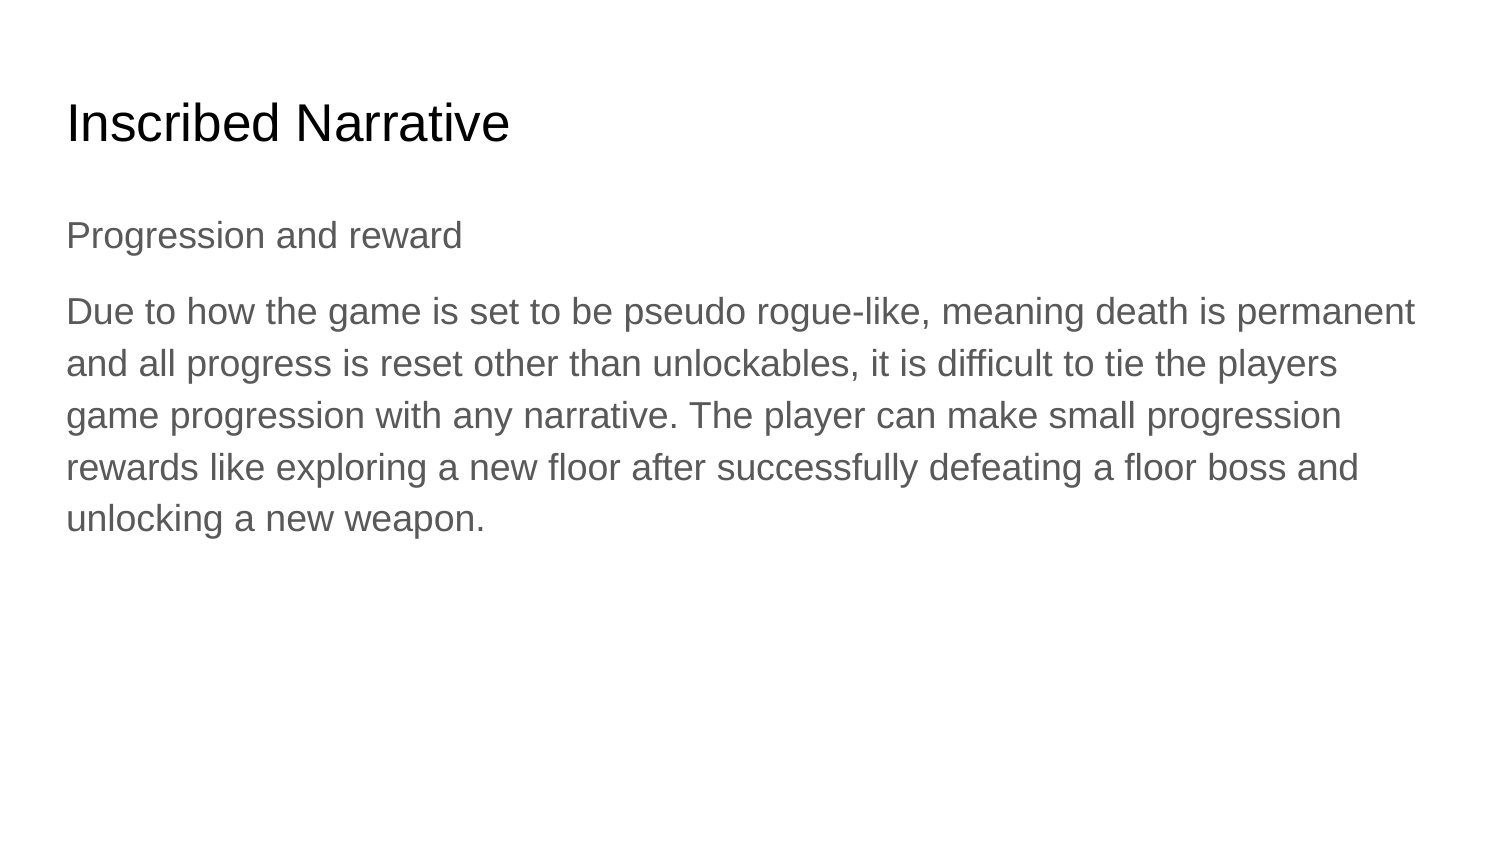

# Inscribed Narrative
Progression and reward
Due to how the game is set to be pseudo rogue-like, meaning death is permanent and all progress is reset other than unlockables, it is difficult to tie the players game progression with any narrative. The player can make small progression rewards like exploring a new floor after successfully defeating a floor boss and unlocking a new weapon.